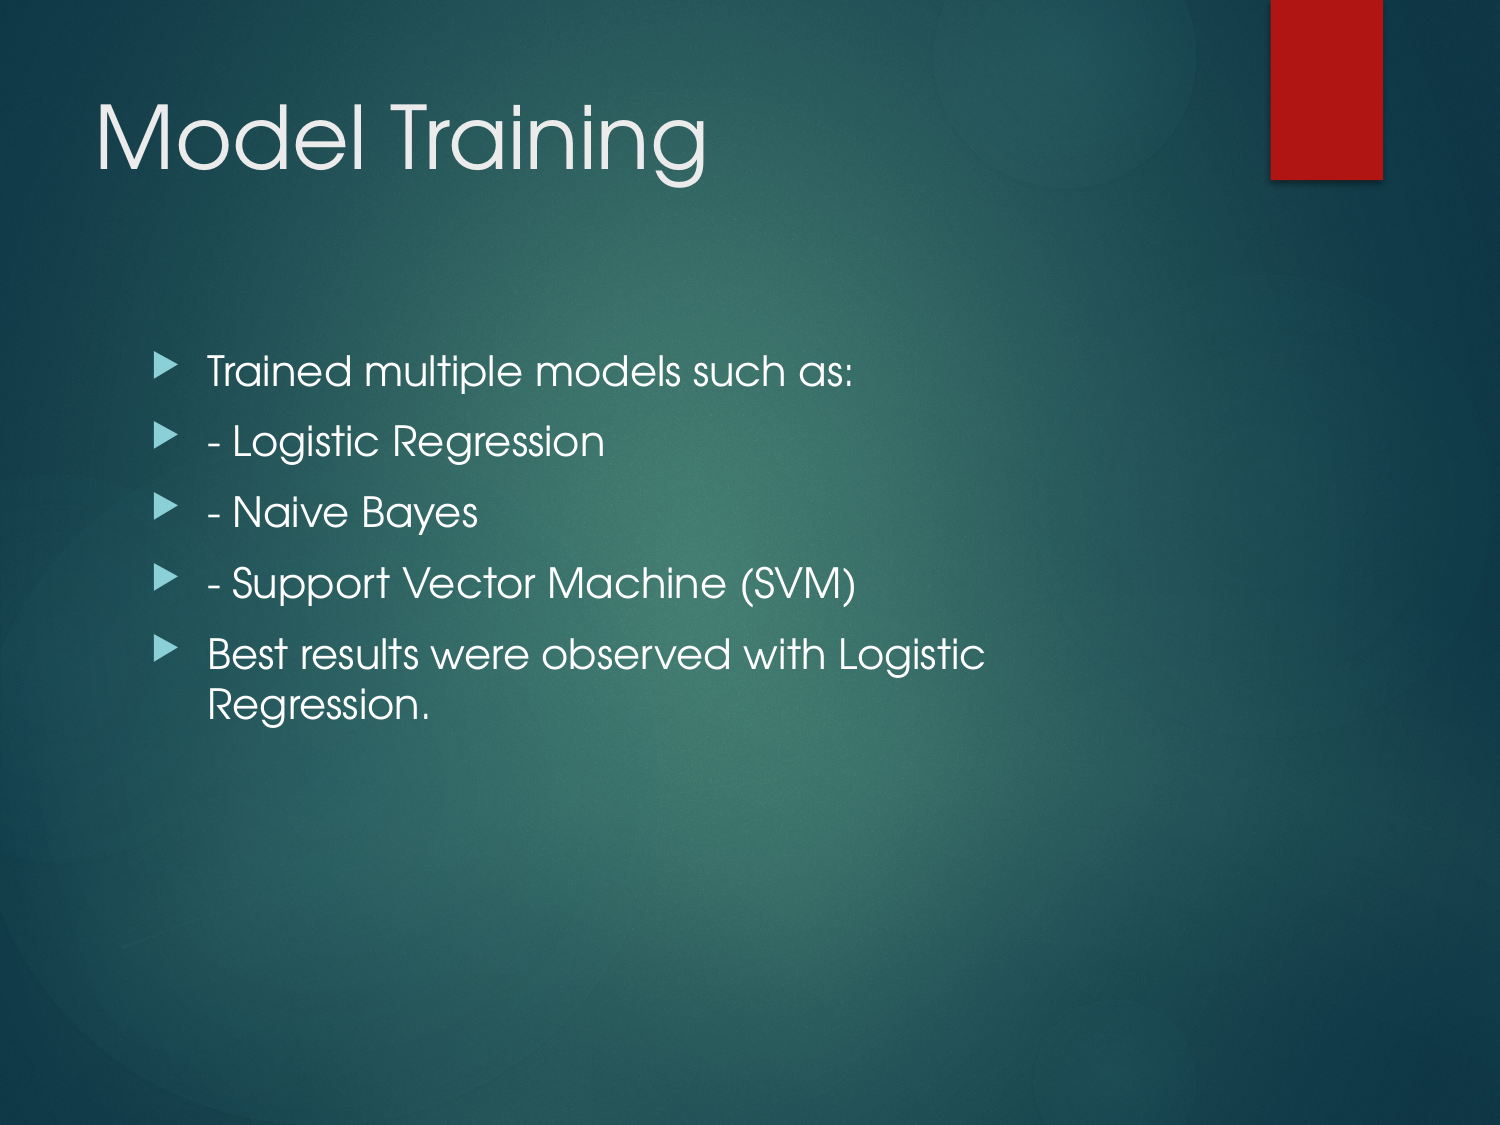

# Model Training
Trained multiple models such as:
- Logistic Regression
- Naive Bayes
- Support Vector Machine (SVM)
Best results were observed with Logistic Regression.